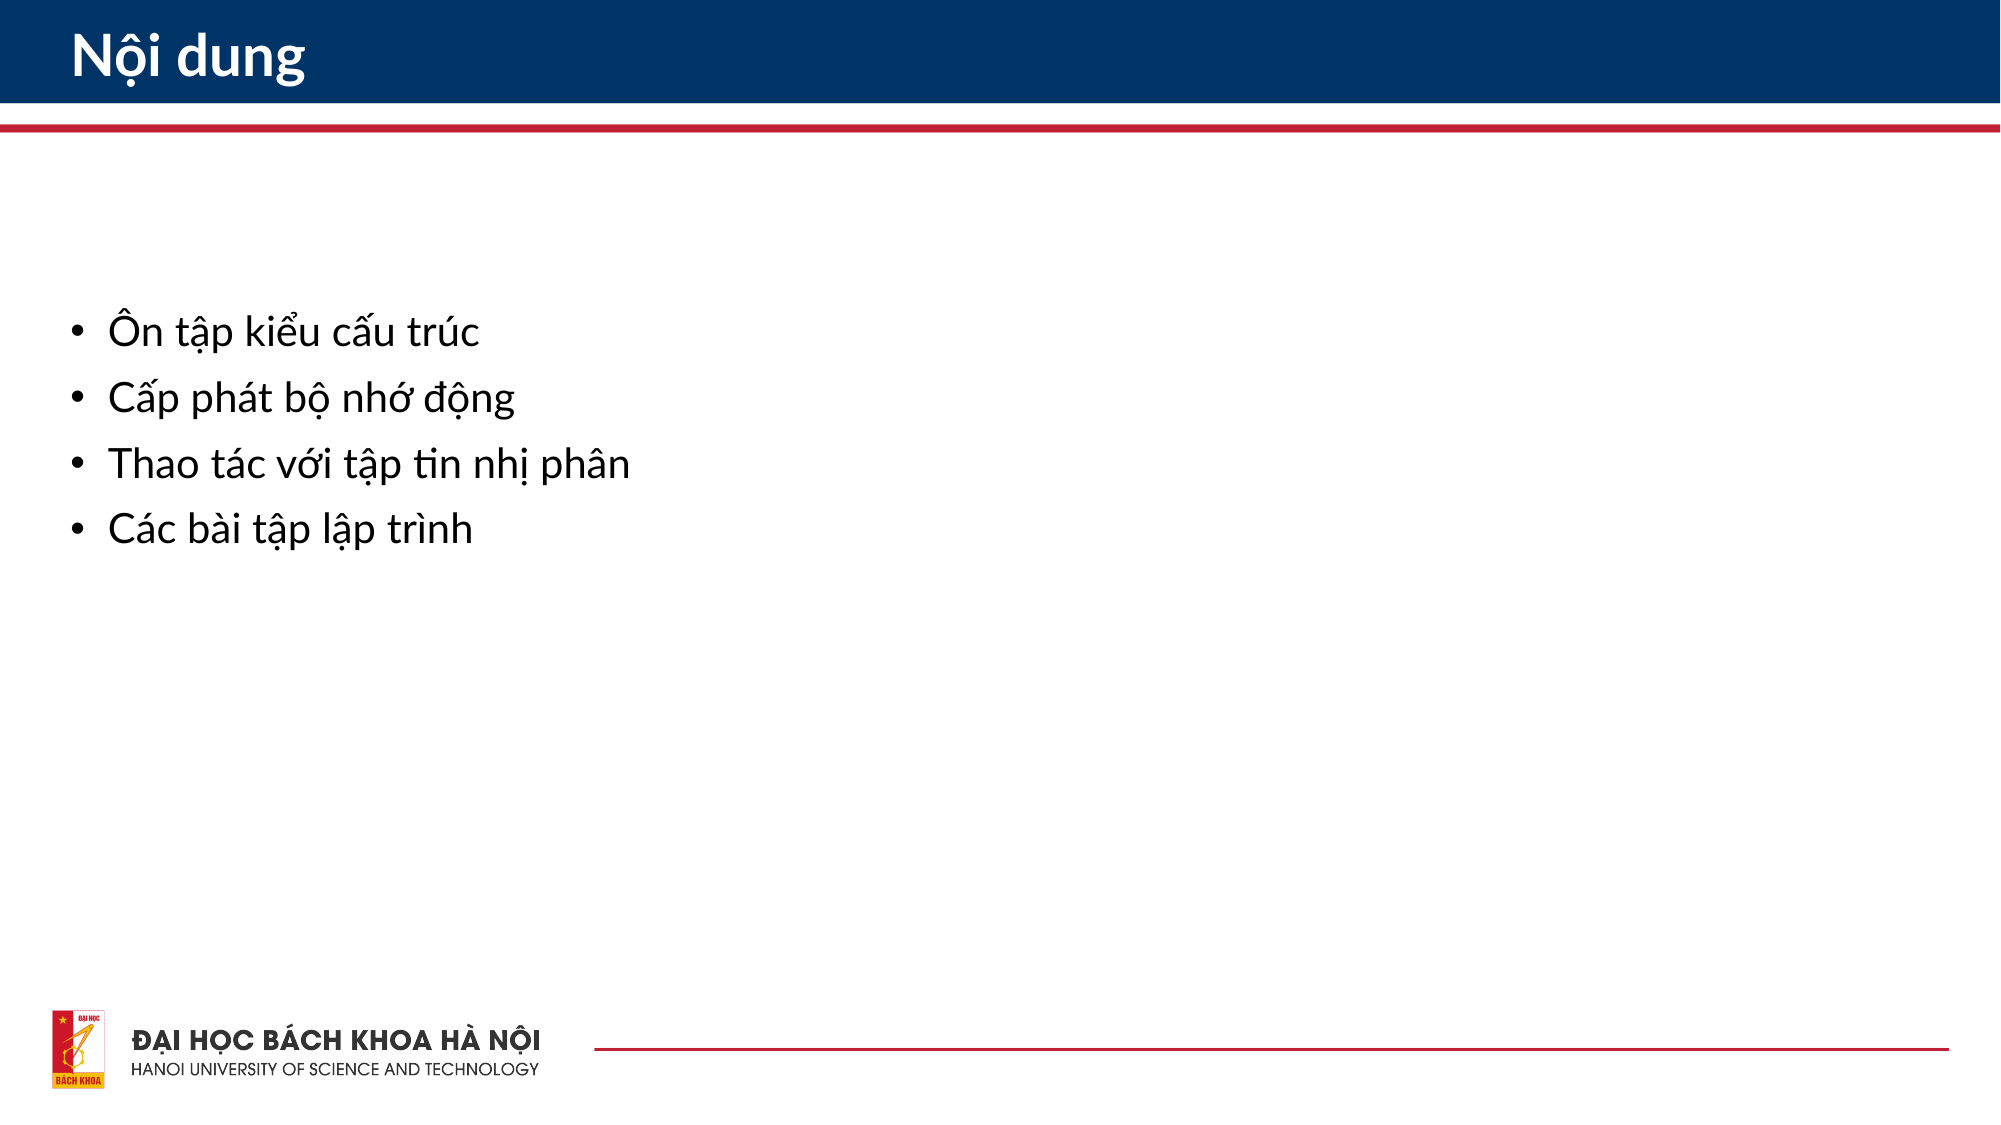

# Nội dung
Ôn tập kiểu cấu trúc
Cấp phát bộ nhớ động
Thao tác với tập tin nhị phân
Các bài tập lập trình